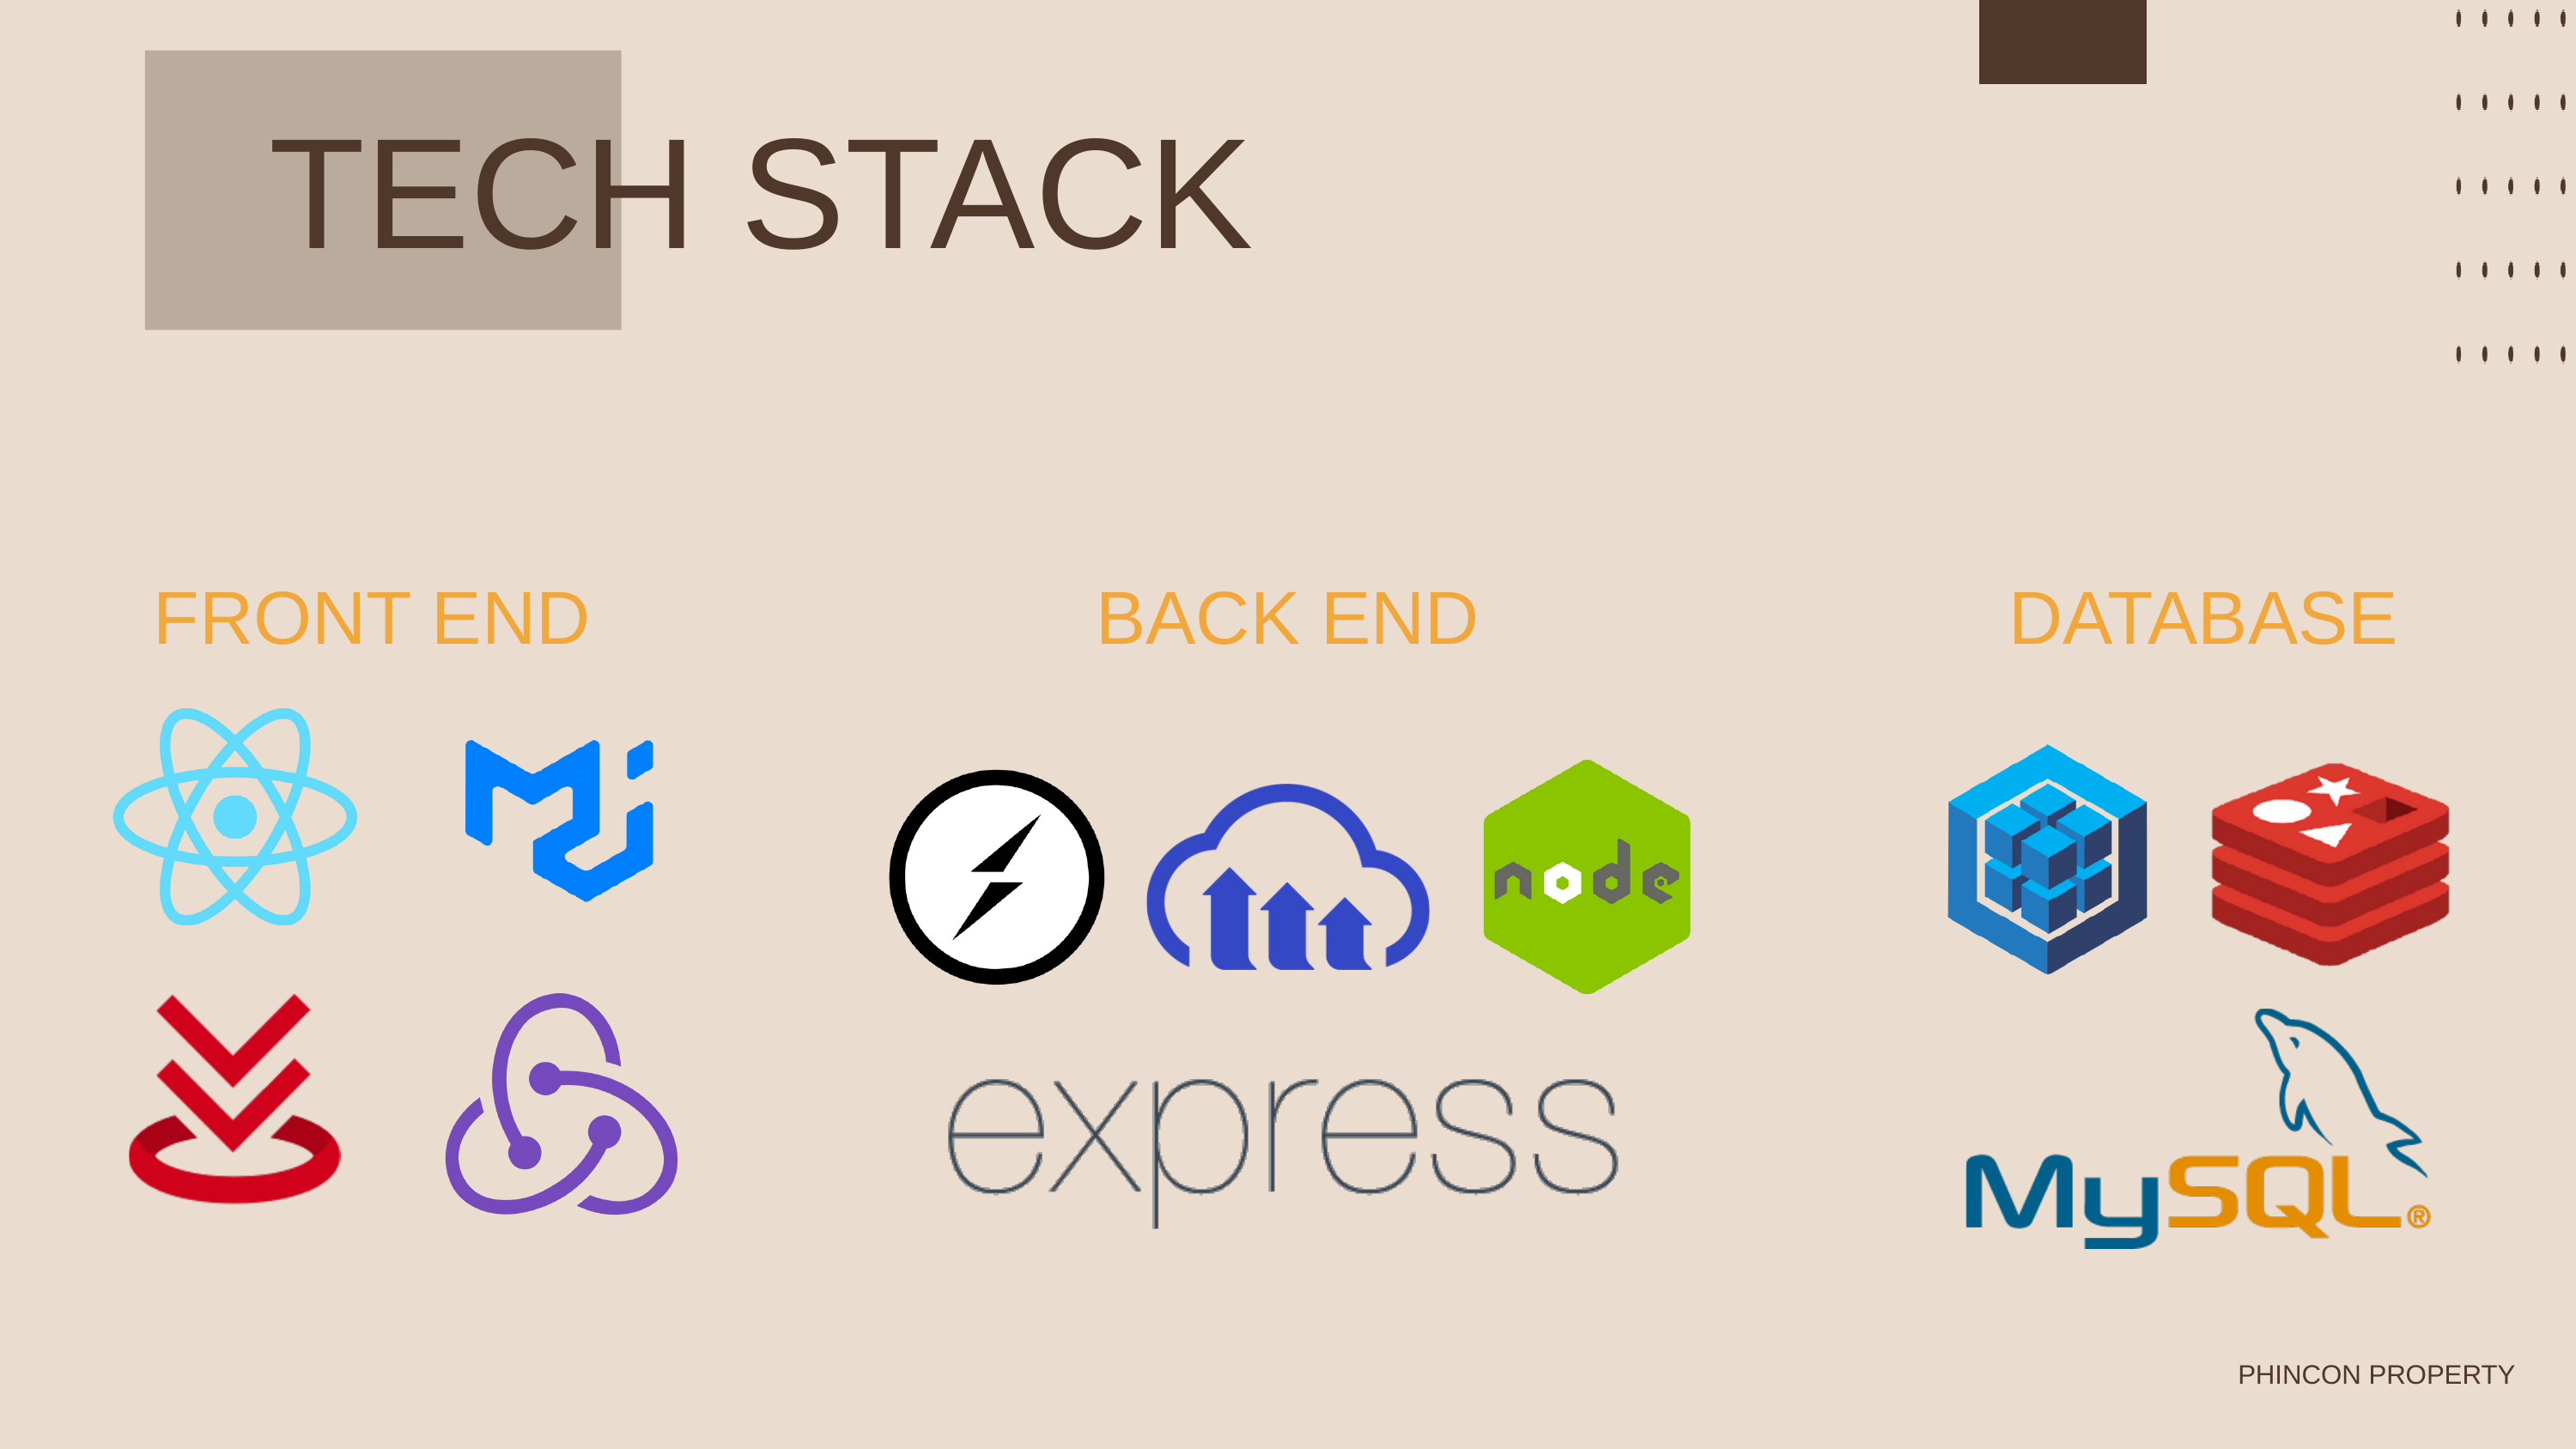

TECH STACK
FRONT END
BACK END
DATABASE

PHINCON PROPERTY